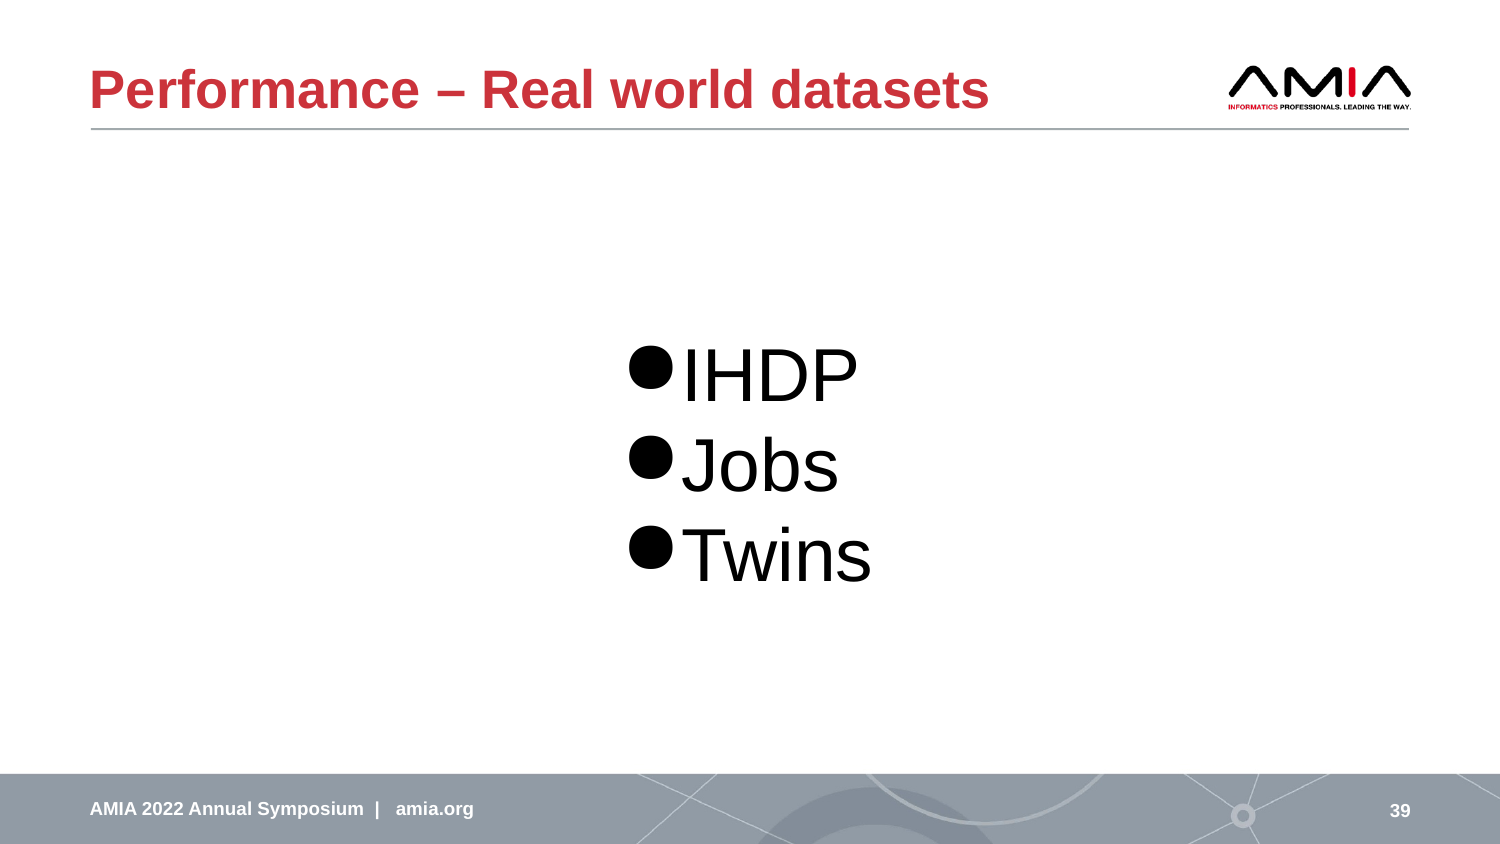

# Performance – Real world datasets
IHDP
Jobs
Twins
AMIA 2022 Annual Symposium  |   amia.org
39